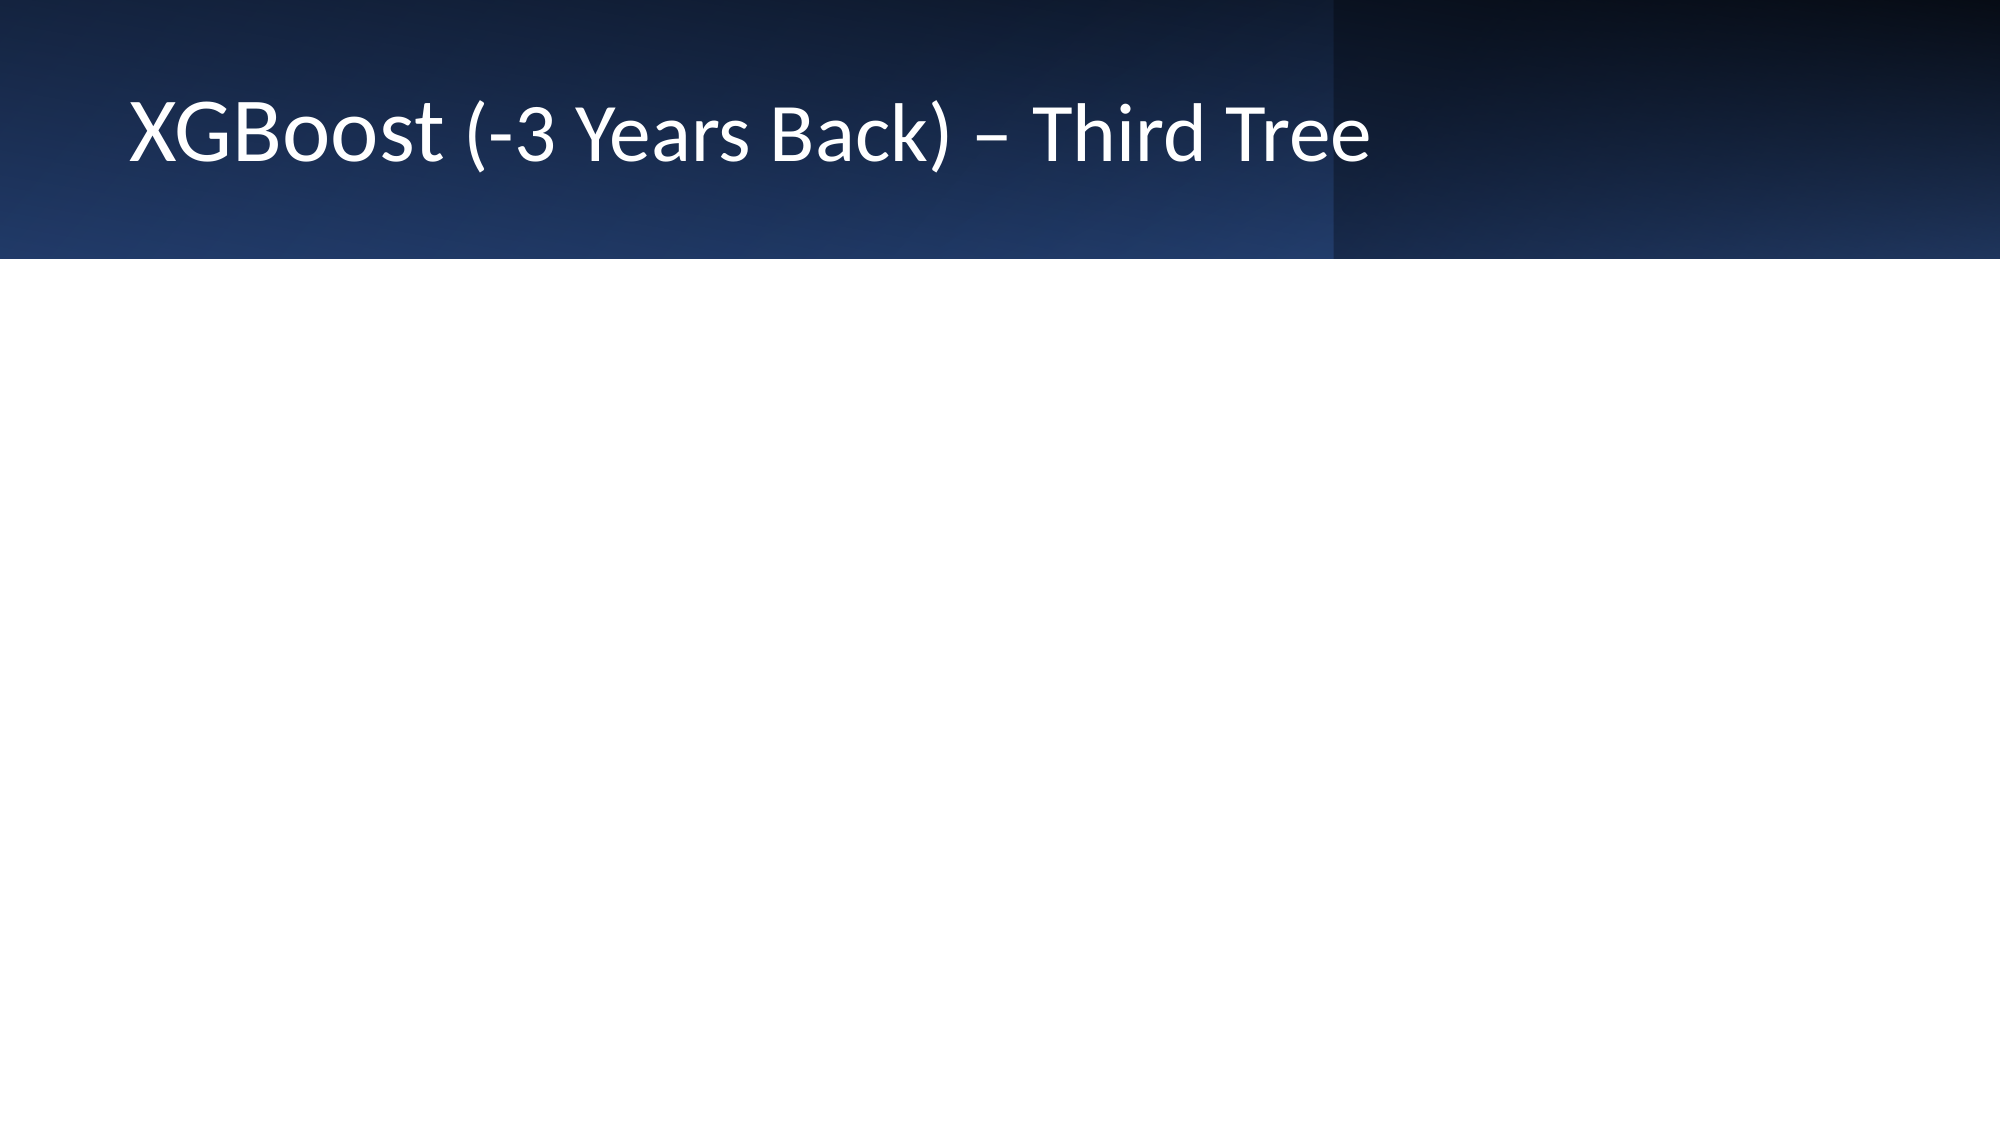

# XGBoost (-3 Years Back) – Third Tree